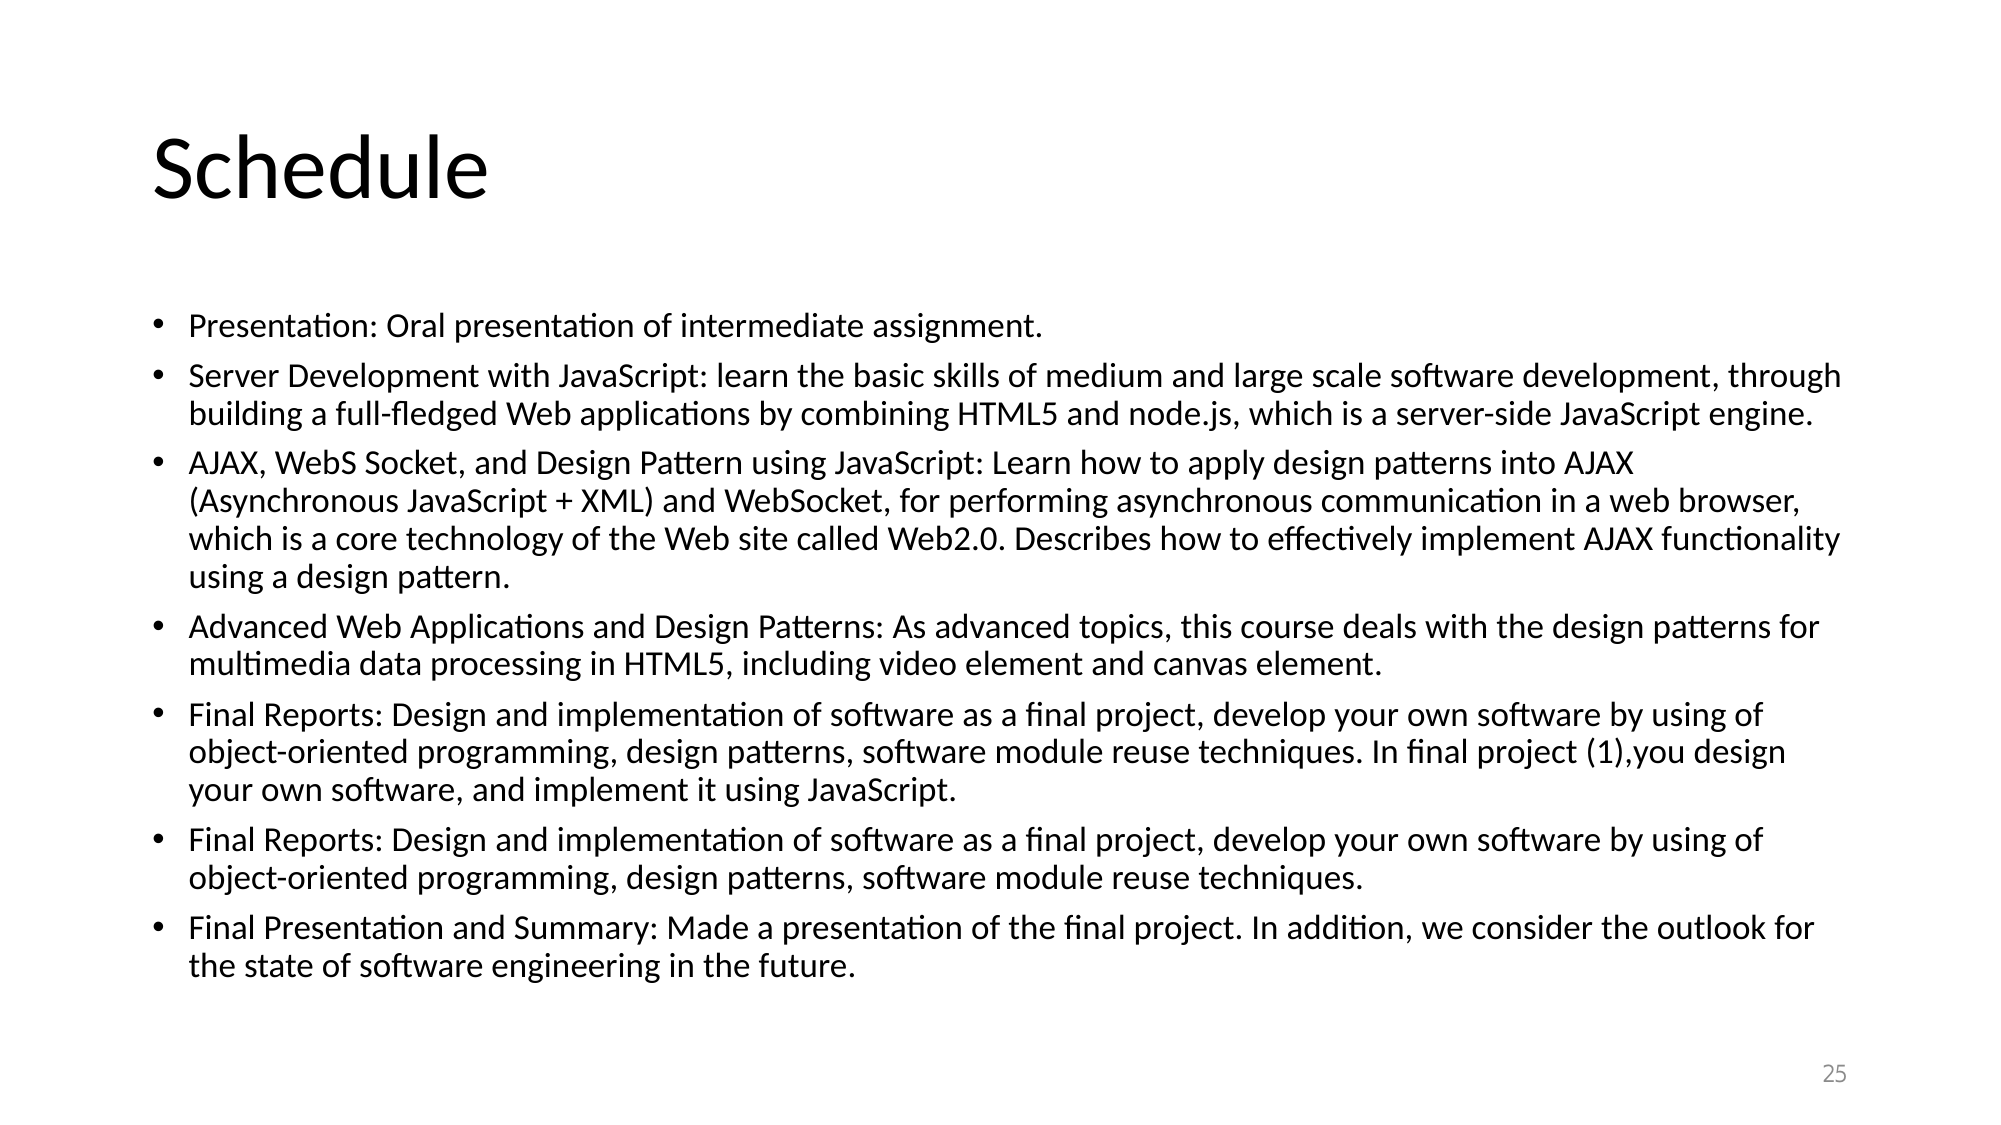

# Schedule
Presentation: Oral presentation of intermediate assignment.
Server Development with JavaScript: learn the basic skills of medium and large scale software development, through building a full-fledged Web applications by combining HTML5 and node.js, which is a server-side JavaScript engine.
AJAX, WebS Socket, and Design Pattern using JavaScript: Learn how to apply design patterns into AJAX (Asynchronous JavaScript + XML) and WebSocket, for performing asynchronous communication in a web browser, which is a core technology of the Web site called Web2.0. Describes how to effectively implement AJAX functionality using a design pattern.
Advanced Web Applications and Design Patterns: As advanced topics, this course deals with the design patterns for multimedia data processing in HTML5, including video element and canvas element.
Final Reports: Design and implementation of software as a final project, develop your own software by using of object-oriented programming, design patterns, software module reuse techniques. In final project (1),you design your own software, and implement it using JavaScript.
Final Reports: Design and implementation of software as a final project, develop your own software by using of object-oriented programming, design patterns, software module reuse techniques.
Final Presentation and Summary: Made a presentation of the final project. In addition, we consider the outlook for the state of software engineering in the future.

25